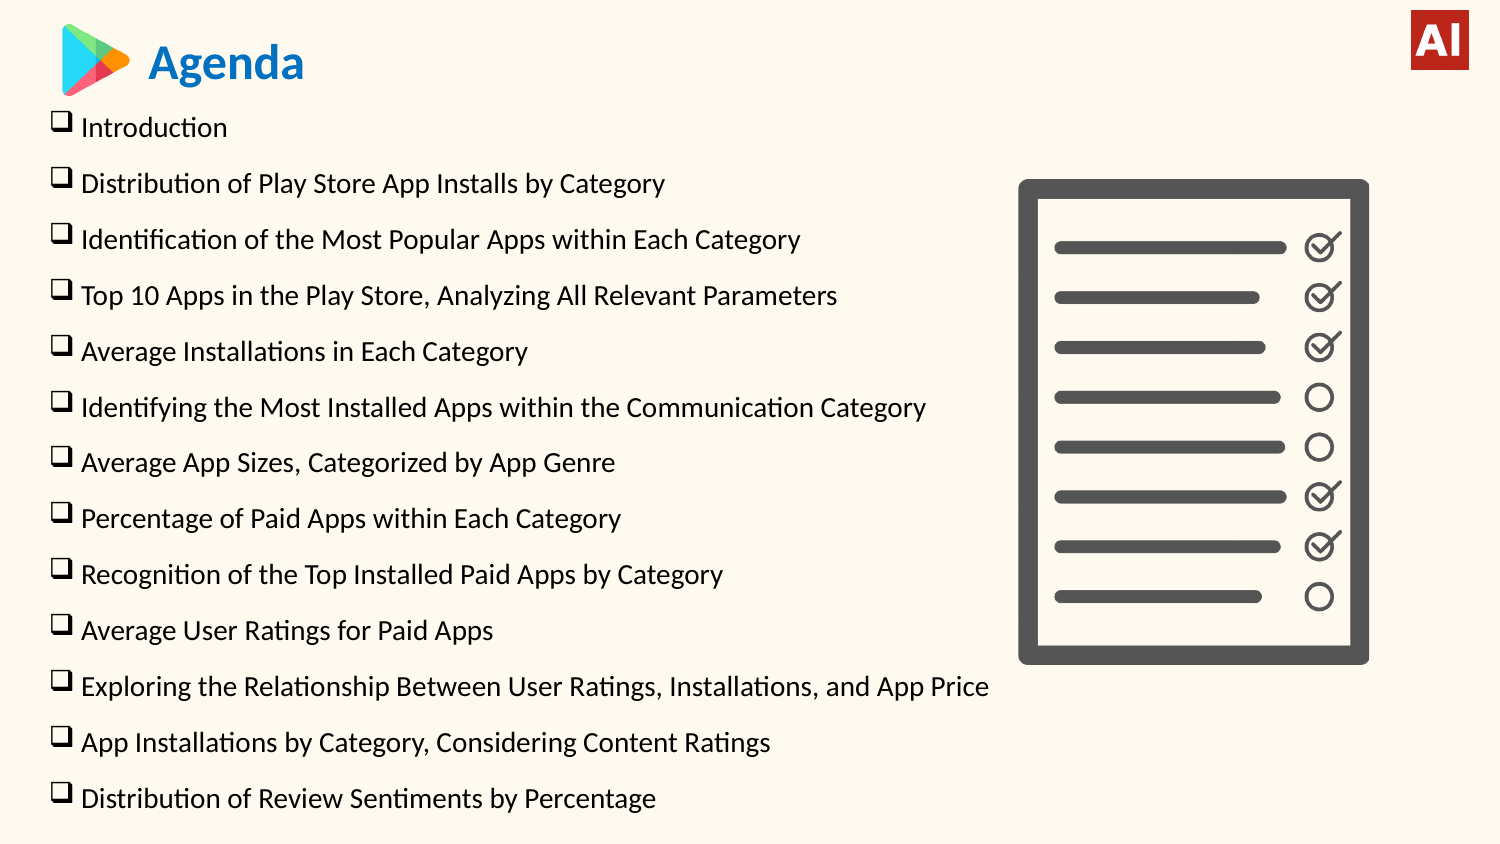

Agenda

Introduction

Distribution of Play Store App Installs by Category

Identification of the Most Popular Apps within Each Category

Top 10 Apps in the Play Store, Analyzing All Relevant Parameters

Average Installations in Each Category

Identifying the Most Installed Apps within the Communication Category

Average App Sizes, Categorized by App Genre

Percentage of Paid Apps within Each Category

Recognition of the Top Installed Paid Apps by Category

Average User Ratings for Paid Apps

Exploring the Relationship Between User Ratings, Installations, and App Price

App Installations by Category, Considering Content Ratings

Distribution of Review Sentiments by Percentage